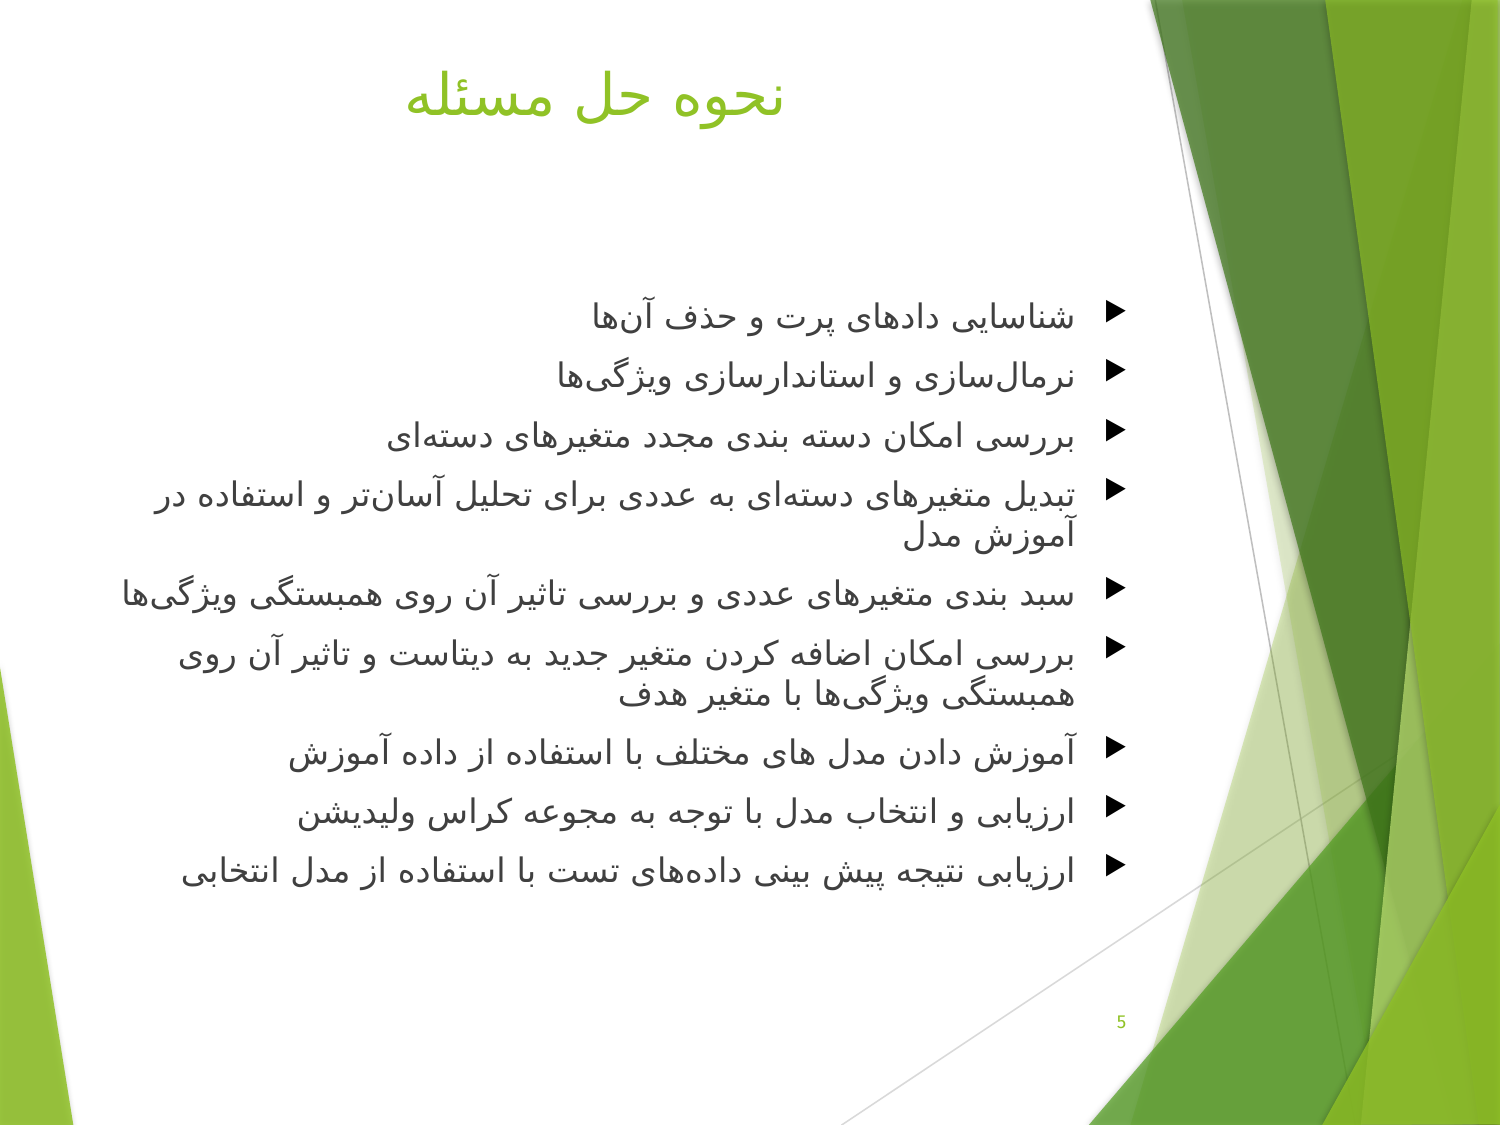

# نحوه حل مسئله
شناسایی دادهای پرت و حذف آن‌ها
نرمال‌سازی و استاندارسازی ویژگی‌ها
بررسی امکان دسته بندی مجدد متغیرهای دسته‌ای
تبدیل متغیرهای دسته‌ای به عددی برای تحلیل آسان‌تر و استفاده در آموزش مدل
سبد بندی متغیرهای عددی و بررسی تاثیر آن روی همبستگی ویژگی‌ها
بررسی امکان اضافه کردن متغیر جدید به دیتاست و تاثیر آن روی همبستگی ویژگی‌ها با متغیر هدف
آموزش دادن مدل های مختلف با استفاده از داده آموزش
ارزیابی و انتخاب مدل با توجه به مجوعه کراس ولیدیشن
ارزیابی نتیجه پیش بینی داده‌های تست با استفاده از مدل انتخابی

5